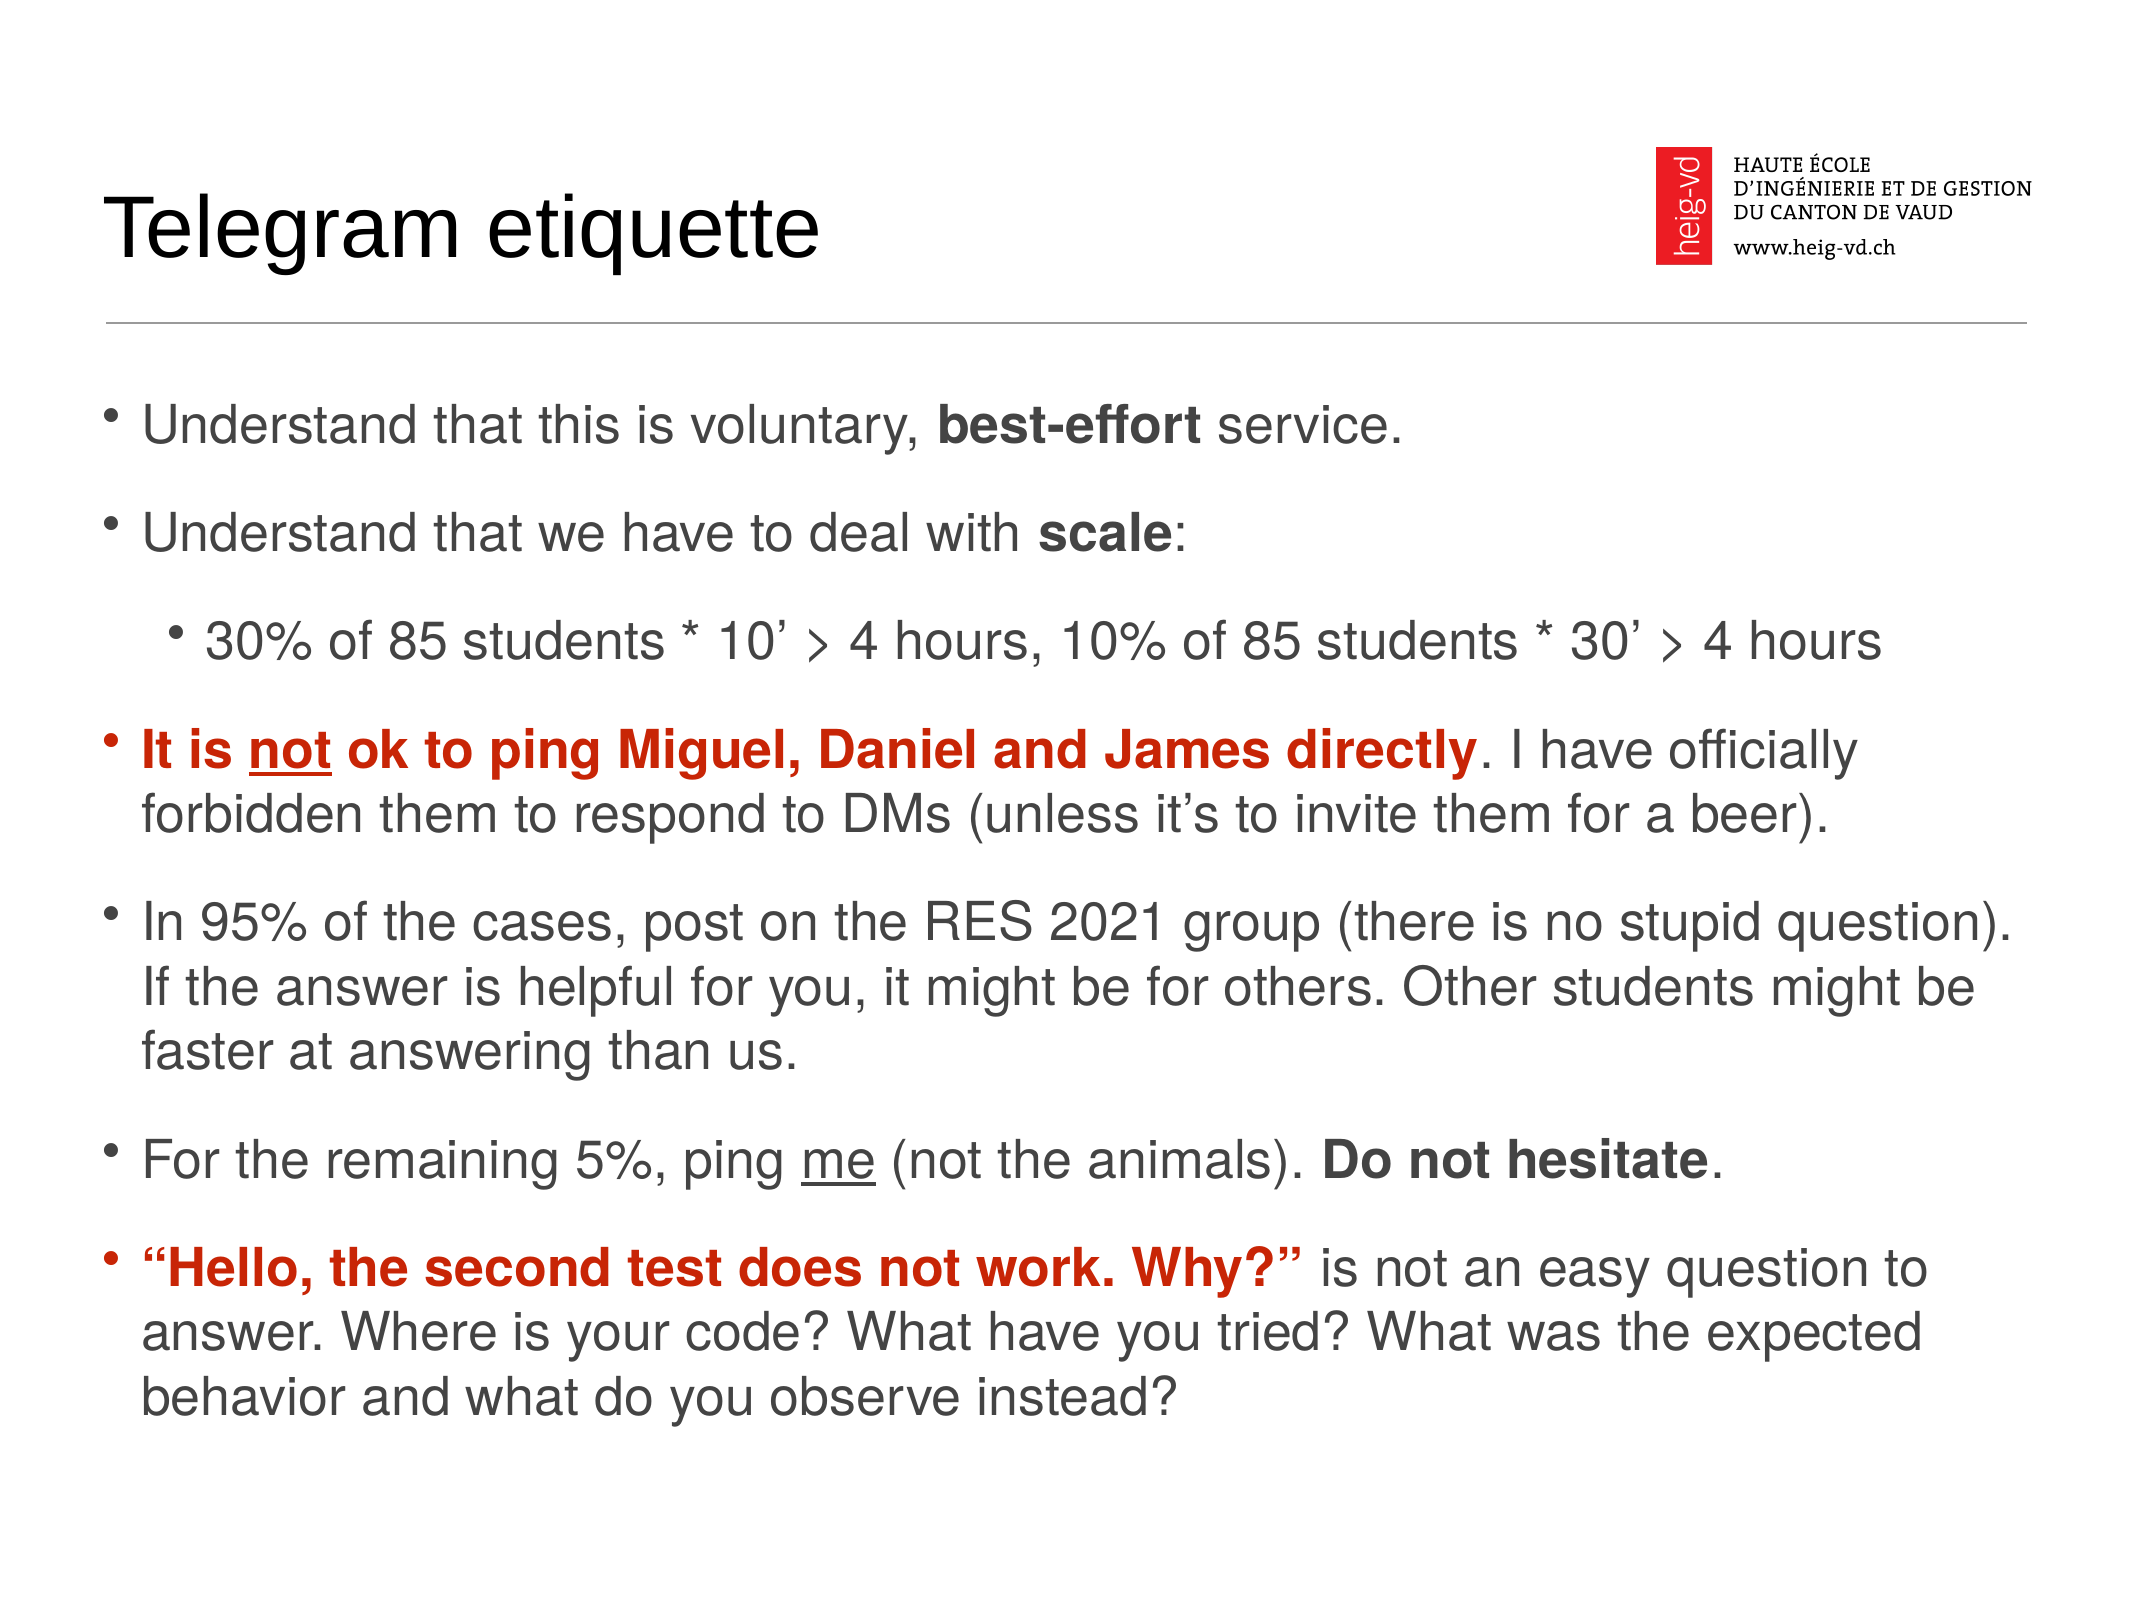

# Telegram etiquette
Understand that this is voluntary, best-effort service.
Understand that we have to deal with scale:
30% of 85 students * 10’ > 4 hours, 10% of 85 students * 30’ > 4 hours
It is not ok to ping Miguel, Daniel and James directly. I have officially forbidden them to respond to DMs (unless it’s to invite them for a beer).
In 95% of the cases, post on the RES 2021 group (there is no stupid question). If the answer is helpful for you, it might be for others. Other students might be faster at answering than us.
For the remaining 5%, ping me (not the animals). Do not hesitate.
“Hello, the second test does not work. Why?” is not an easy question to answer. Where is your code? What have you tried? What was the expected behavior and what do you observe instead?